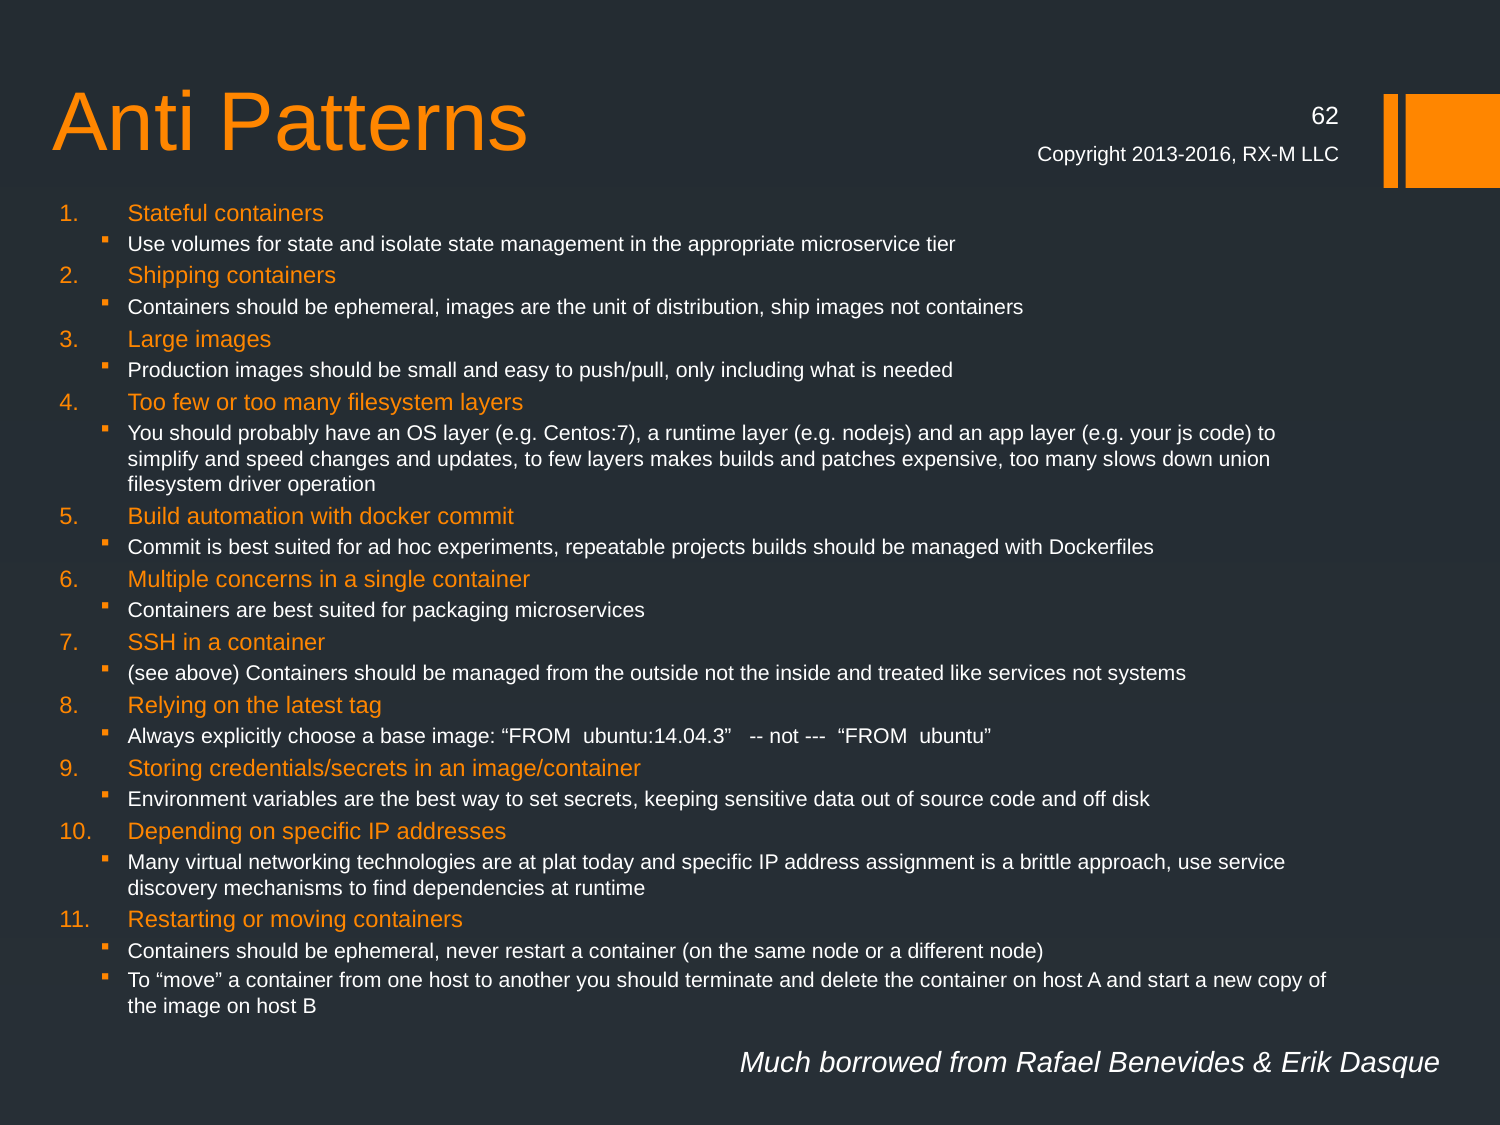

# Anti Patterns
62
Copyright 2013-2016, RX-M LLC
Stateful containers
Use volumes for state and isolate state management in the appropriate microservice tier
Shipping containers
Containers should be ephemeral, images are the unit of distribution, ship images not containers
Large images
Production images should be small and easy to push/pull, only including what is needed
Too few or too many filesystem layers
You should probably have an OS layer (e.g. Centos:7), a runtime layer (e.g. nodejs) and an app layer (e.g. your js code) to simplify and speed changes and updates, to few layers makes builds and patches expensive, too many slows down union filesystem driver operation
Build automation with docker commit
Commit is best suited for ad hoc experiments, repeatable projects builds should be managed with Dockerfiles
Multiple concerns in a single container
Containers are best suited for packaging microservices
SSH in a container
(see above) Containers should be managed from the outside not the inside and treated like services not systems
Relying on the latest tag
Always explicitly choose a base image: “FROM  ubuntu:14.04.3”   -- not ---  “FROM  ubuntu”
Storing credentials/secrets in an image/container
Environment variables are the best way to set secrets, keeping sensitive data out of source code and off disk
Depending on specific IP addresses
Many virtual networking technologies are at plat today and specific IP address assignment is a brittle approach, use service discovery mechanisms to find dependencies at runtime
Restarting or moving containers
Containers should be ephemeral, never restart a container (on the same node or a different node)
To “move” a container from one host to another you should terminate and delete the container on host A and start a new copy of the image on host B

Much borrowed from Rafael Benevides & Erik Dasque